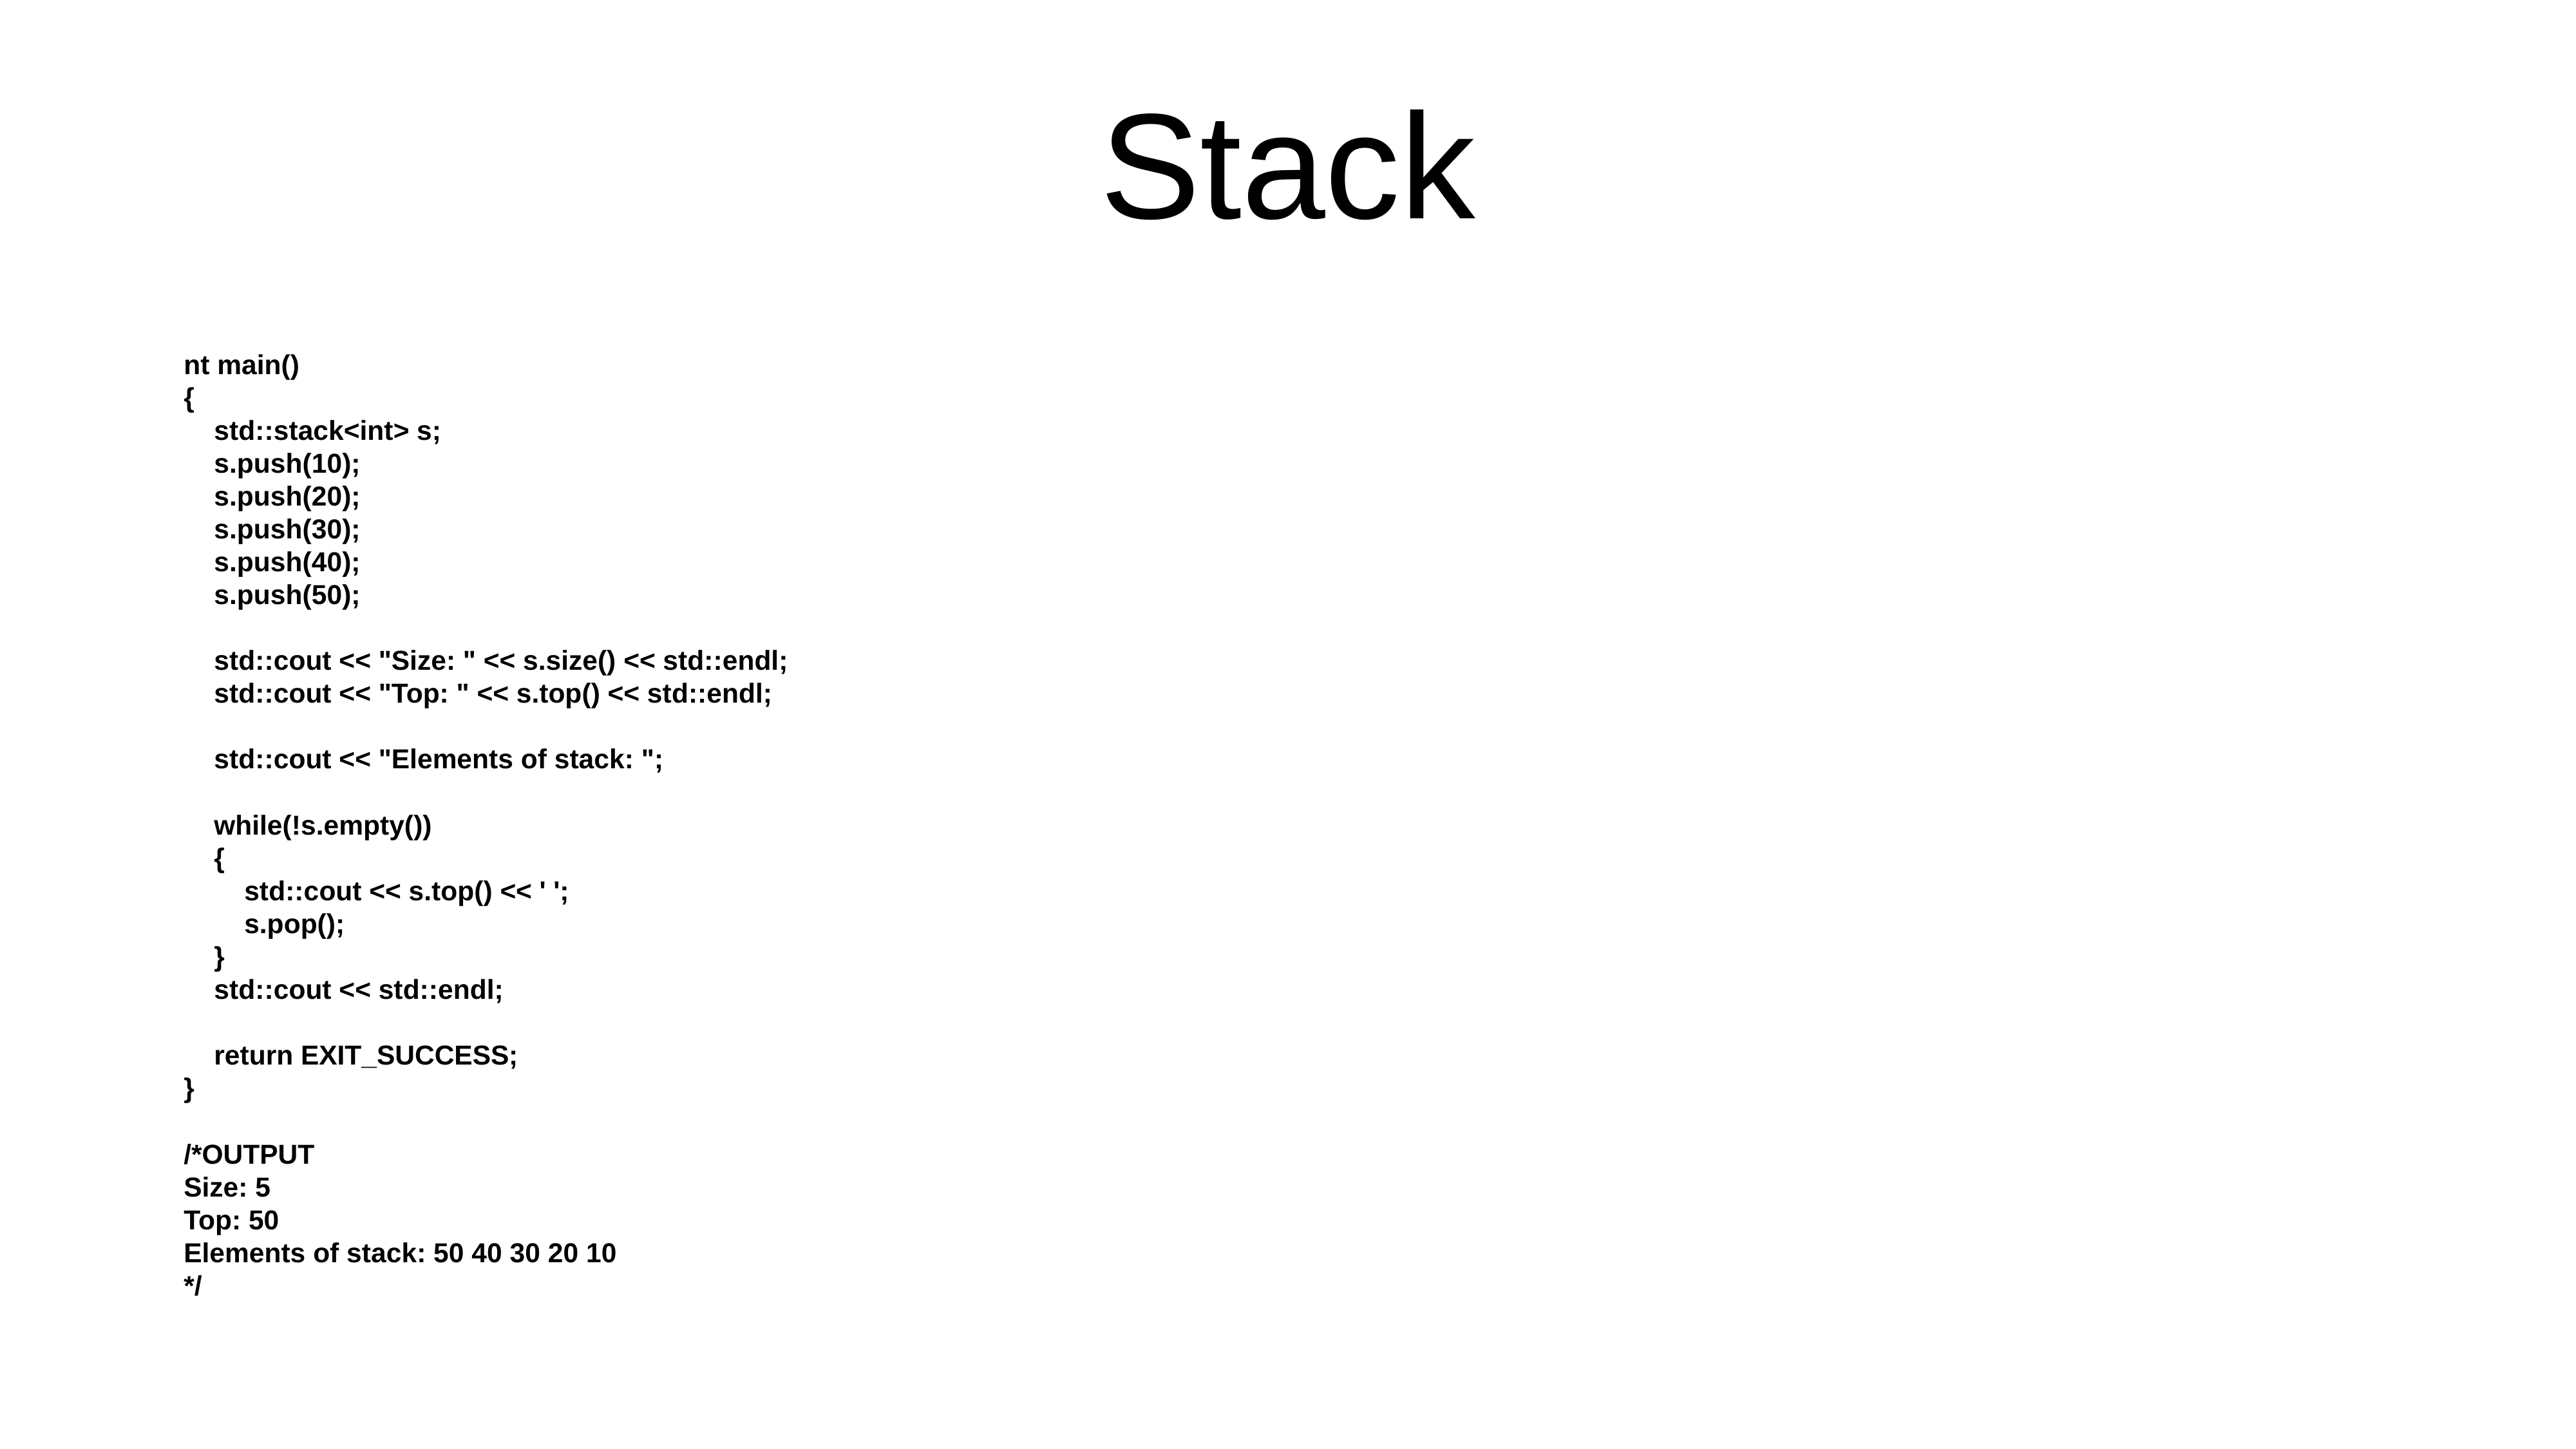

# Stack
nt main()
{
    std::stack<int> s;
    s.push(10);
    s.push(20);
    s.push(30);
    s.push(40);
    s.push(50);

    std::cout << "Size: " << s.size() << std::endl;
    std::cout << "Top: " << s.top() << std::endl;

    std::cout << "Elements of stack: ";

    while(!s.empty())
    {
        std::cout << s.top() << ' ';
        s.pop();
    }
    std::cout << std::endl;

    return EXIT_SUCCESS;
}

/*OUTPUT
Size: 5
Top: 50
Elements of stack: 50 40 30 20 10
*/